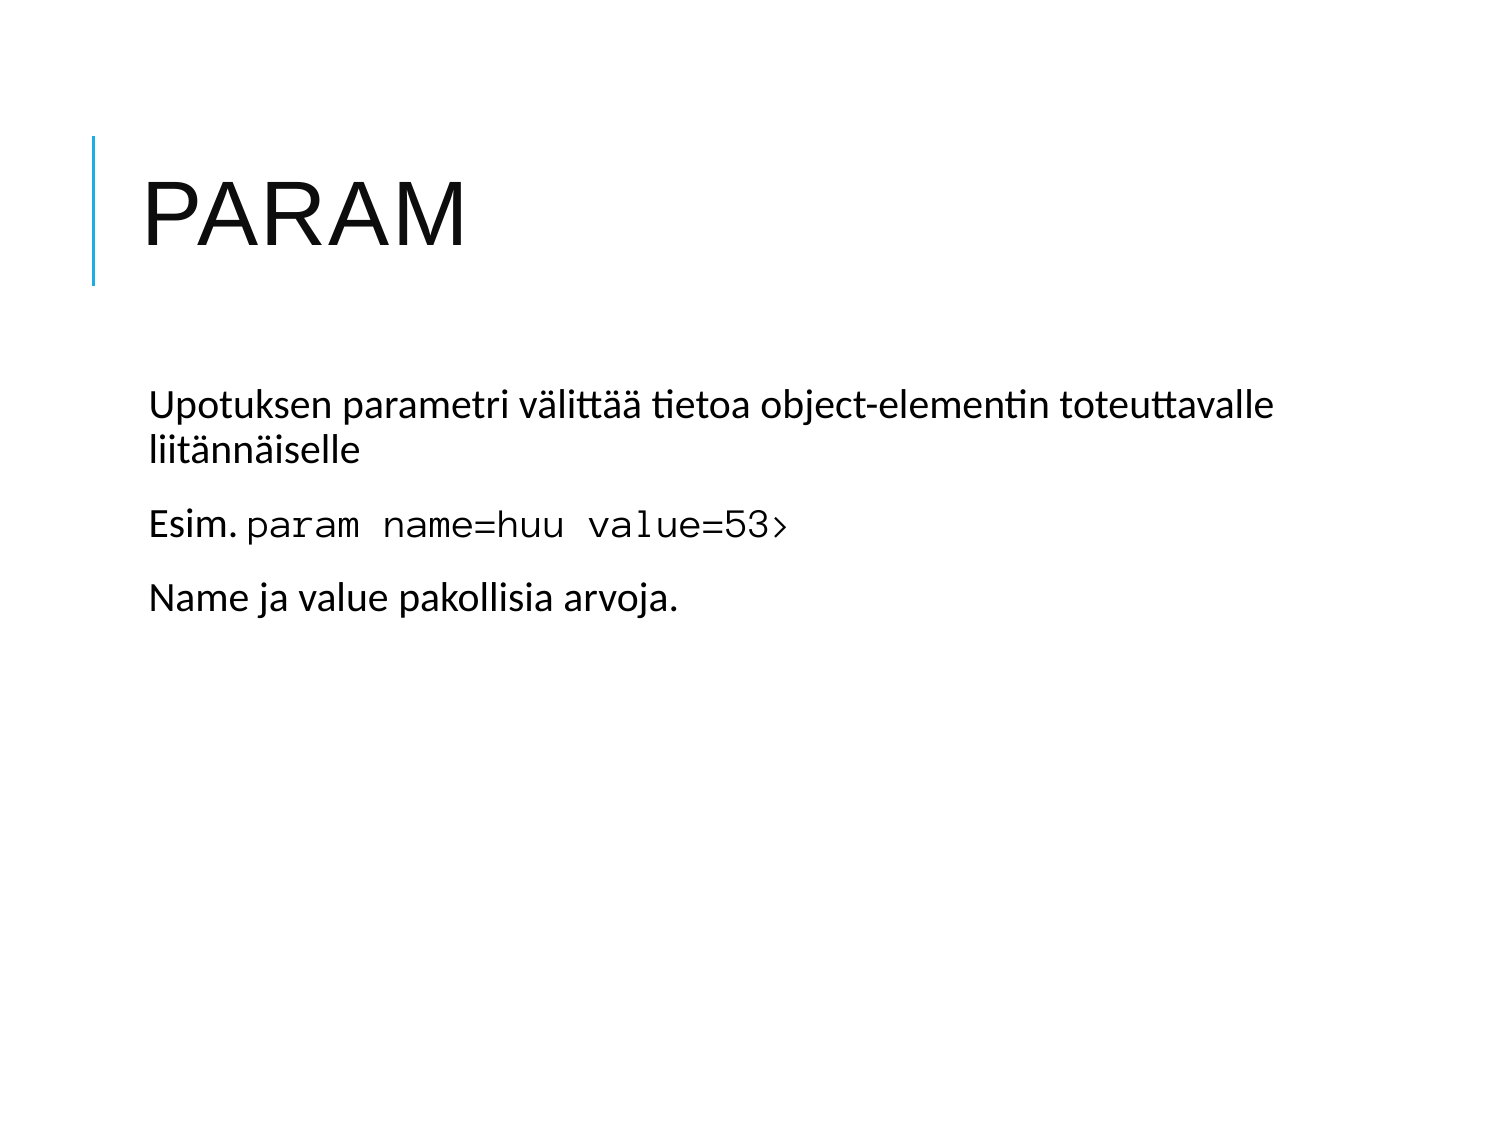

# param
Upotuksen parametri välittää tietoa object-elementin toteuttavalle liitännäiselle
Esim. param name=huu value=53>
Name ja value pakollisia arvoja.